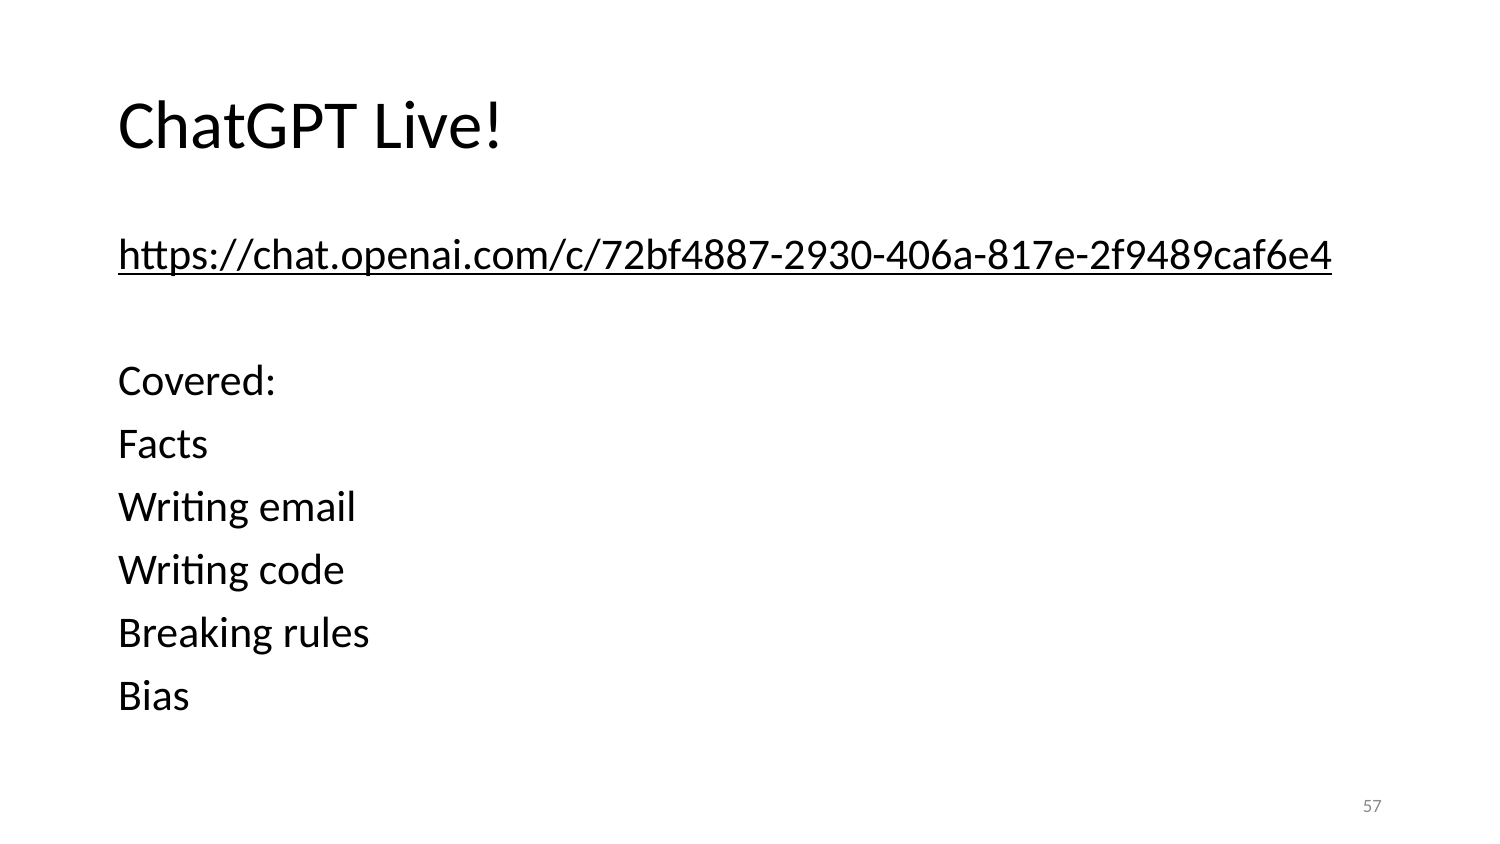

# ChatGPT Live!
https://chat.openai.com/c/72bf4887-2930-406a-817e-2f9489caf6e4

Covered:
Facts
Writing email
Writing code
Breaking rules
Bias

57